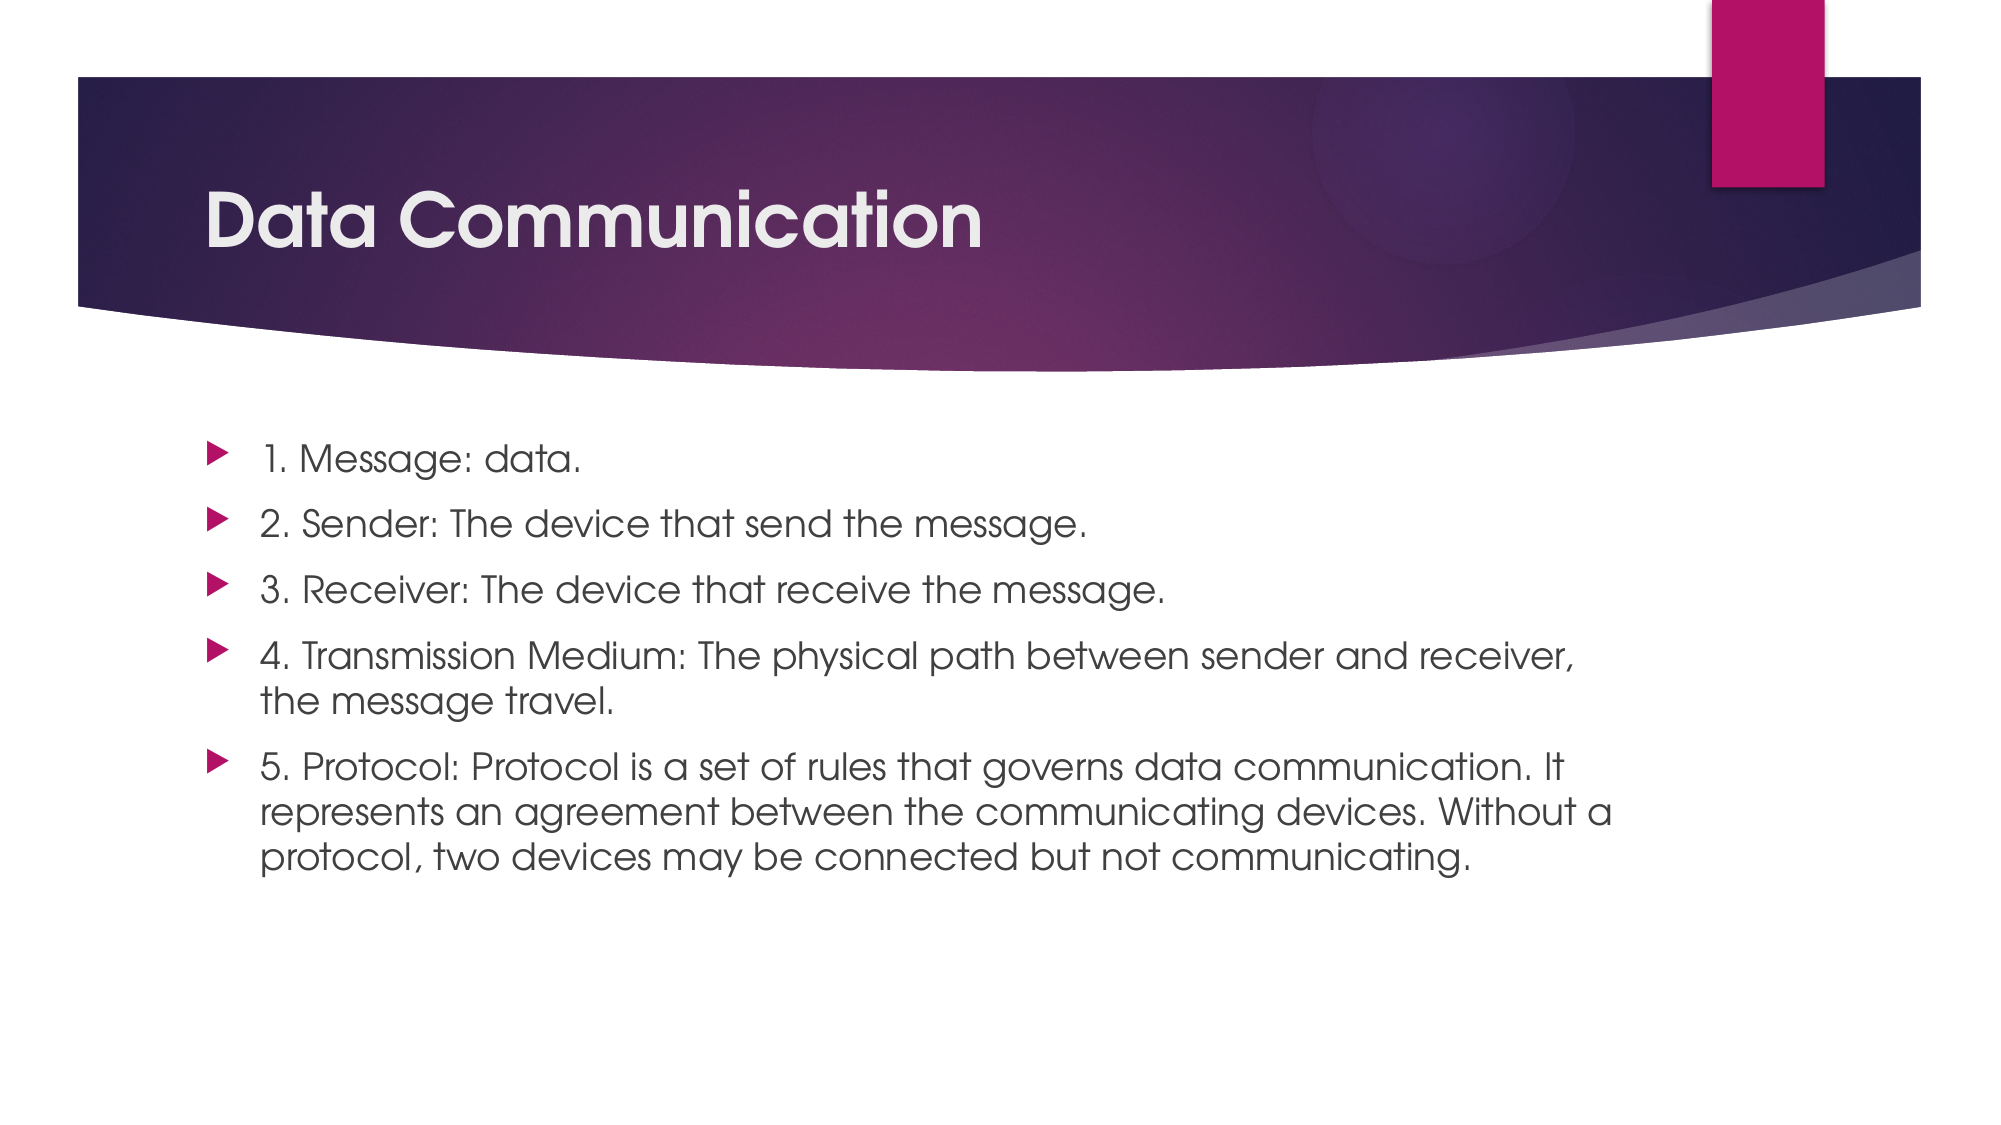

# Data Communication
1. Message: data.
2. Sender: The device that send the message.
3. Receiver: The device that receive the message.
4. Transmission Medium: The physical path between sender and receiver, the message travel.
5. Protocol: Protocol is a set of rules that governs data communication. It represents an agreement between the communicating devices. Without a protocol, two devices may be connected but not communicating.